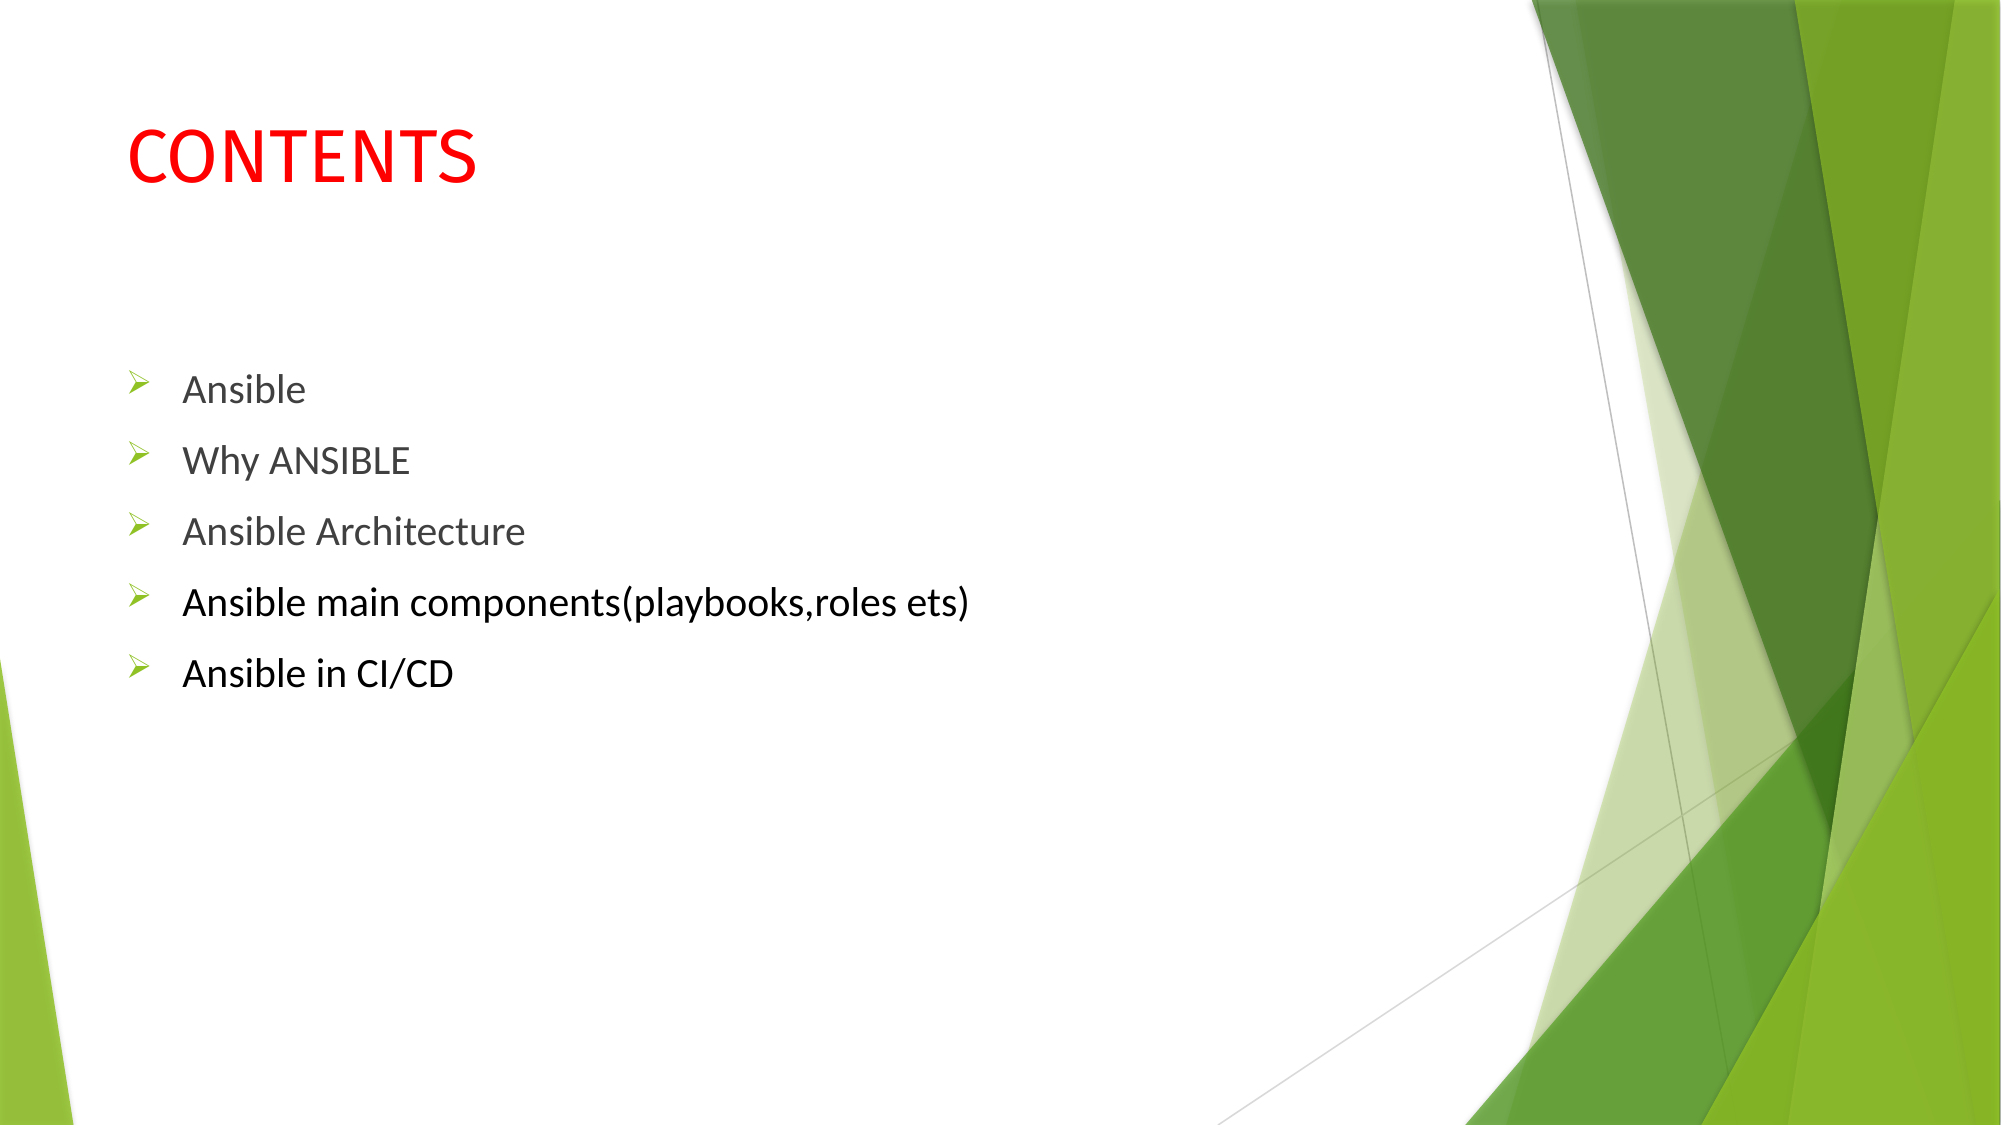

# CONTENTS
Ansible
Why ANSIBLE
Ansible Architecture
Ansible main components(playbooks,roles ets)
Ansible in CI/CD